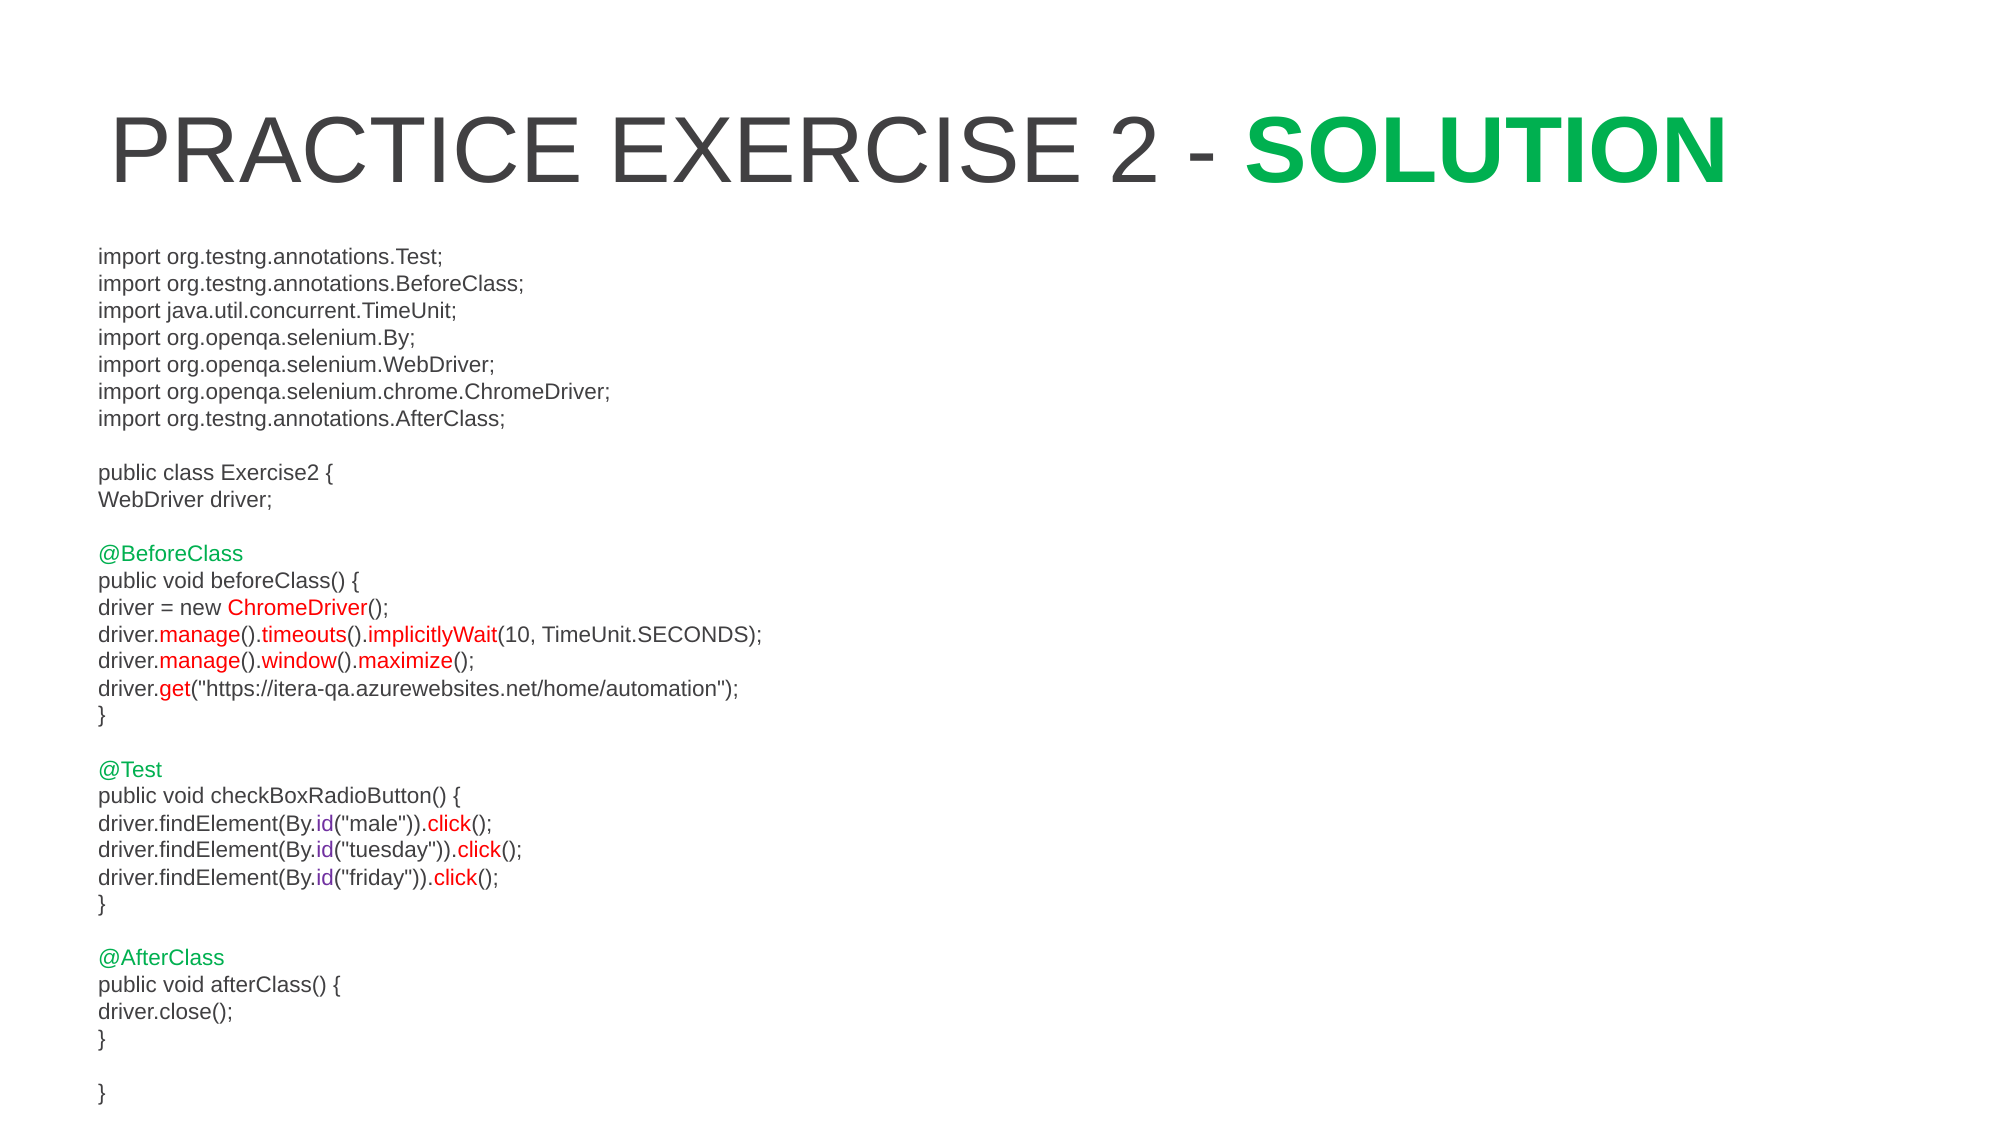

# Practice Exercise 2 - SOLUTION
    import org.testng.annotations.Test;
    import org.testng.annotations.BeforeClass;
    import java.util.concurrent.TimeUnit;
    import org.openqa.selenium.By;
    import org.openqa.selenium.WebDriver;
    import org.openqa.selenium.chrome.ChromeDriver;
    import org.testng.annotations.AfterClass;

    public class Exercise2 {
    WebDriver driver;

    @BeforeClass
    public void beforeClass() {
    driver = new ChromeDriver();
    driver.manage().timeouts().implicitlyWait(10, TimeUnit.SECONDS);
    driver.manage().window().maximize();
    driver.get("https://itera-qa.azurewebsites.net/home/automation");
    }

    @Test
    public void checkBoxRadioButton() {
    driver.findElement(By.id("male")).click();
    driver.findElement(By.id("tuesday")).click();
    driver.findElement(By.id("friday")).click();
    }

    @AfterClass
    public void afterClass() {
    driver.close();
    }

    }